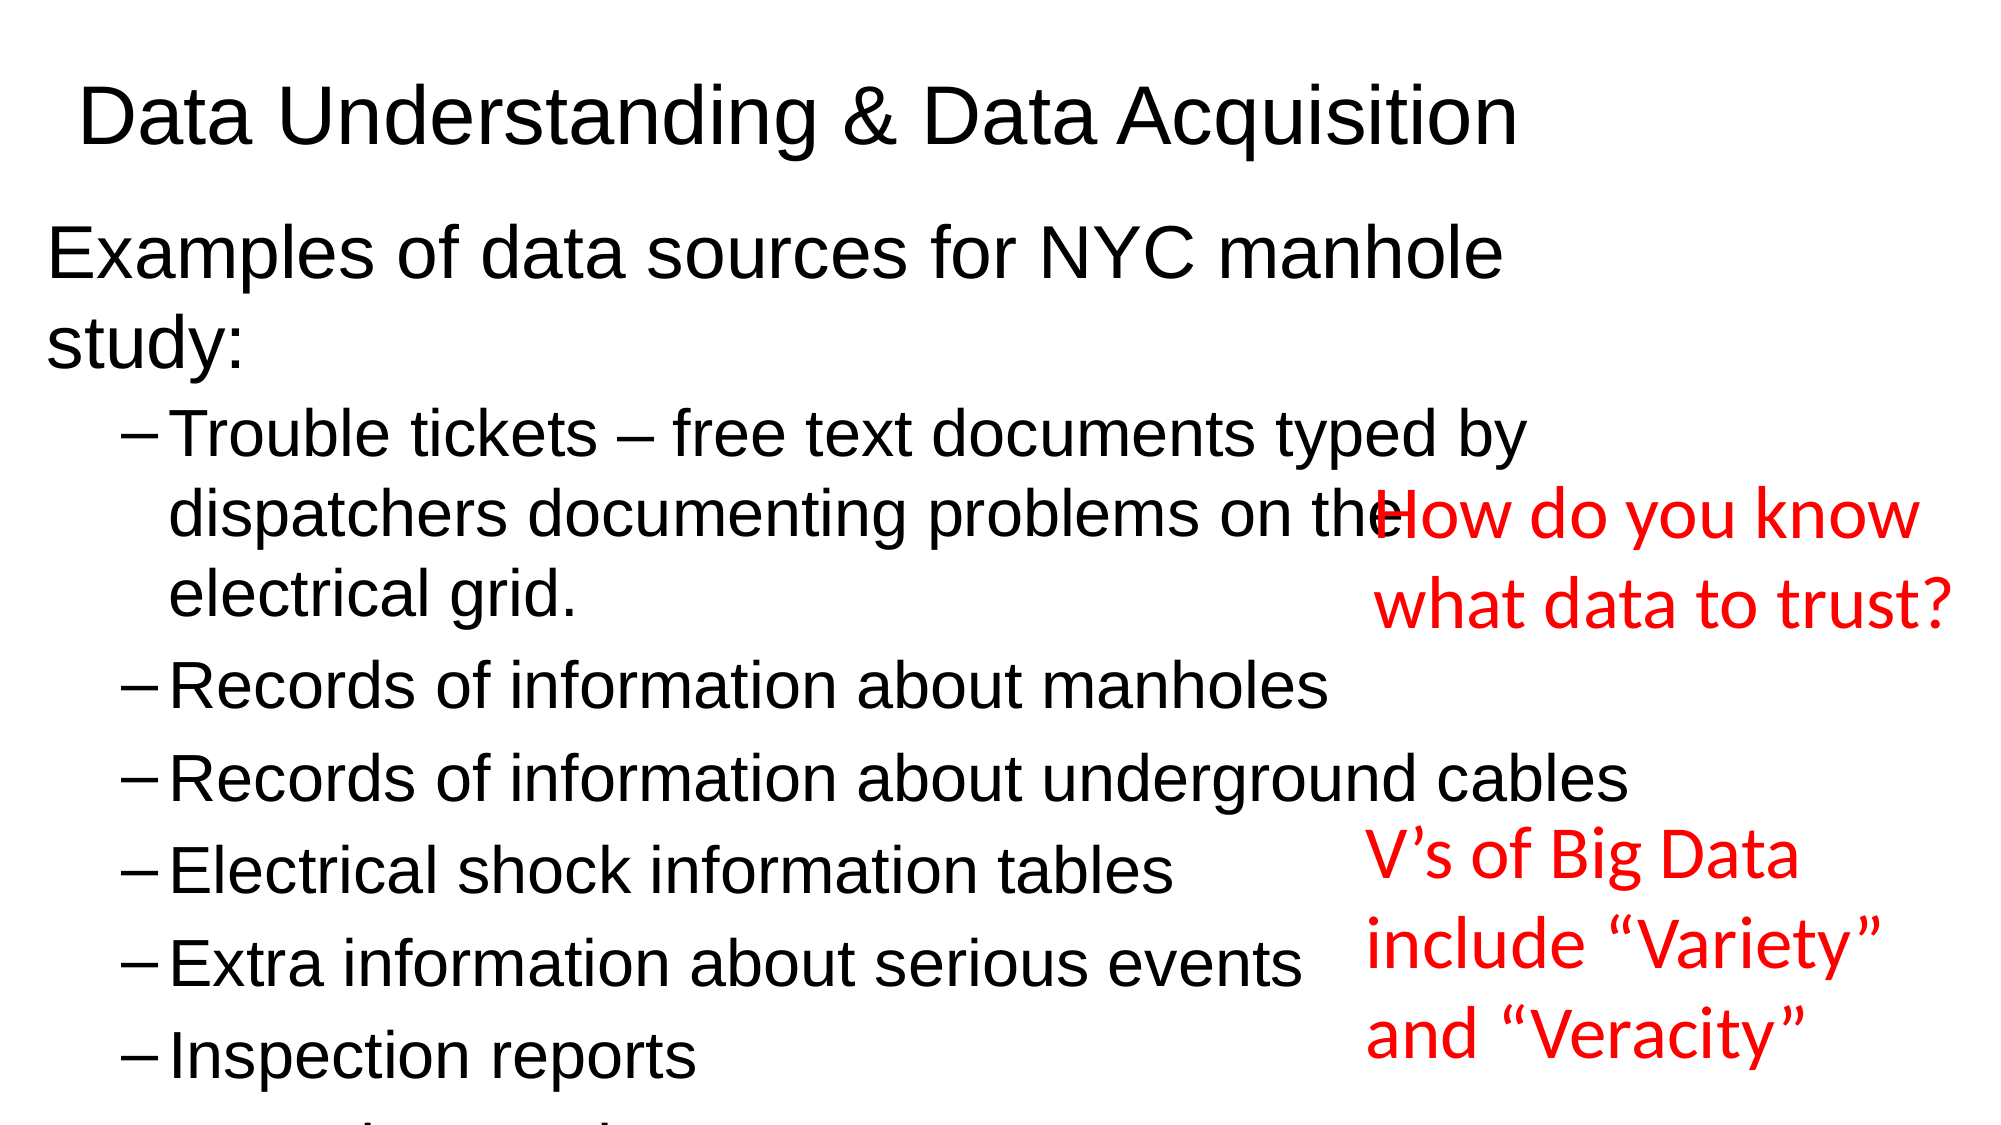

# Data Understanding & Data Acquisition
Examples of data sources for NYC manhole study:
Trouble tickets – free text documents typed by dispatchers documenting problems on the electrical grid.
Records of information about manholes
Records of information about underground cables
Electrical shock information tables
Extra information about serious events
Inspection reports
Vented cover data

How do you know what data to trust?
V’s of Big Data include “Variety” and “Veracity”